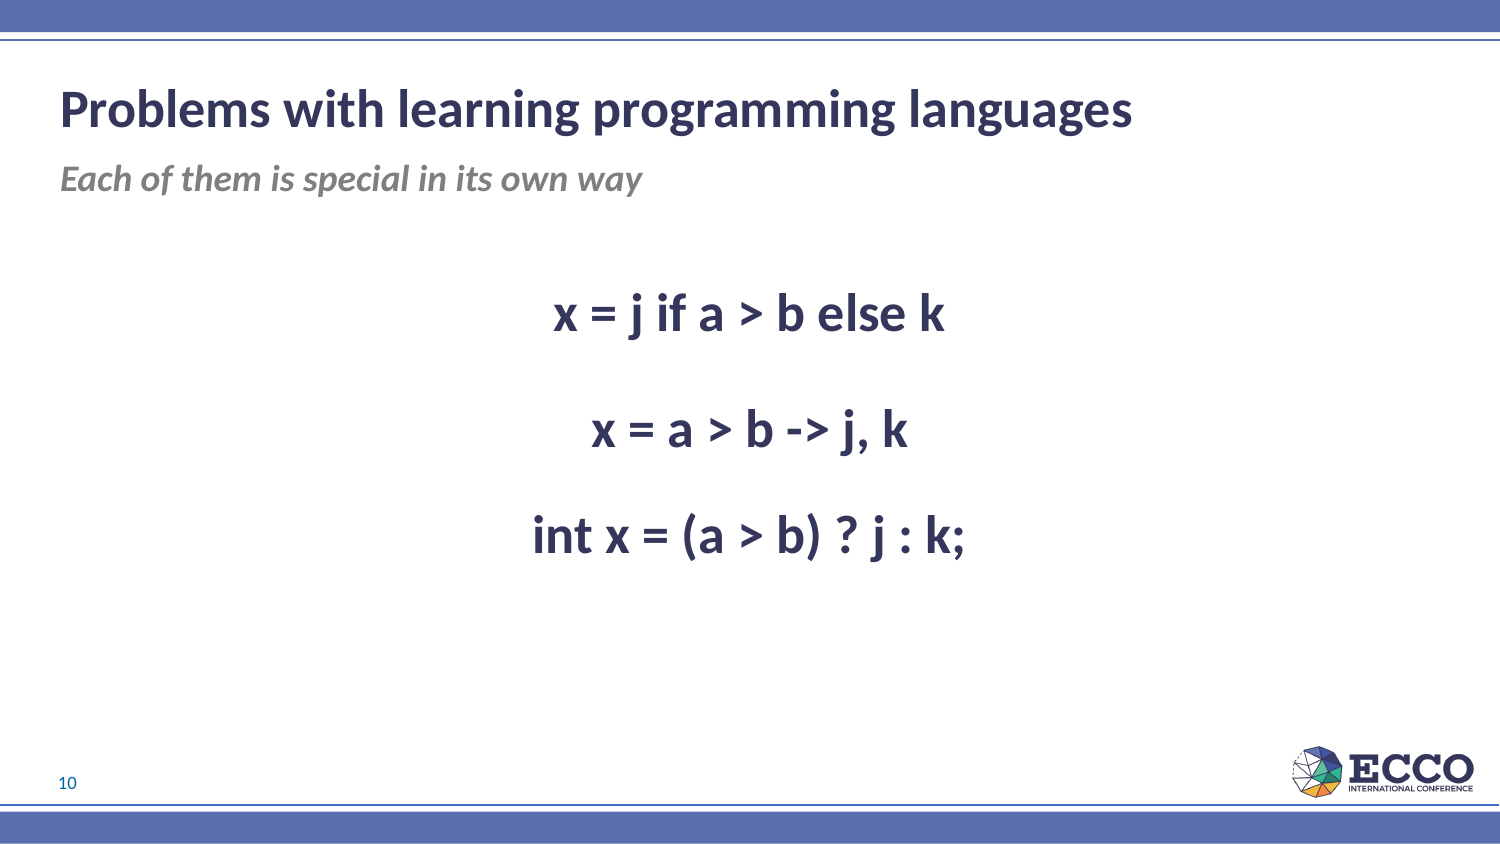

# Problems with learning programming languages
Each of them is special in its own way
x = j if a > b else k

x = a > b -> j, k
int x = (a > b) ? j : k;